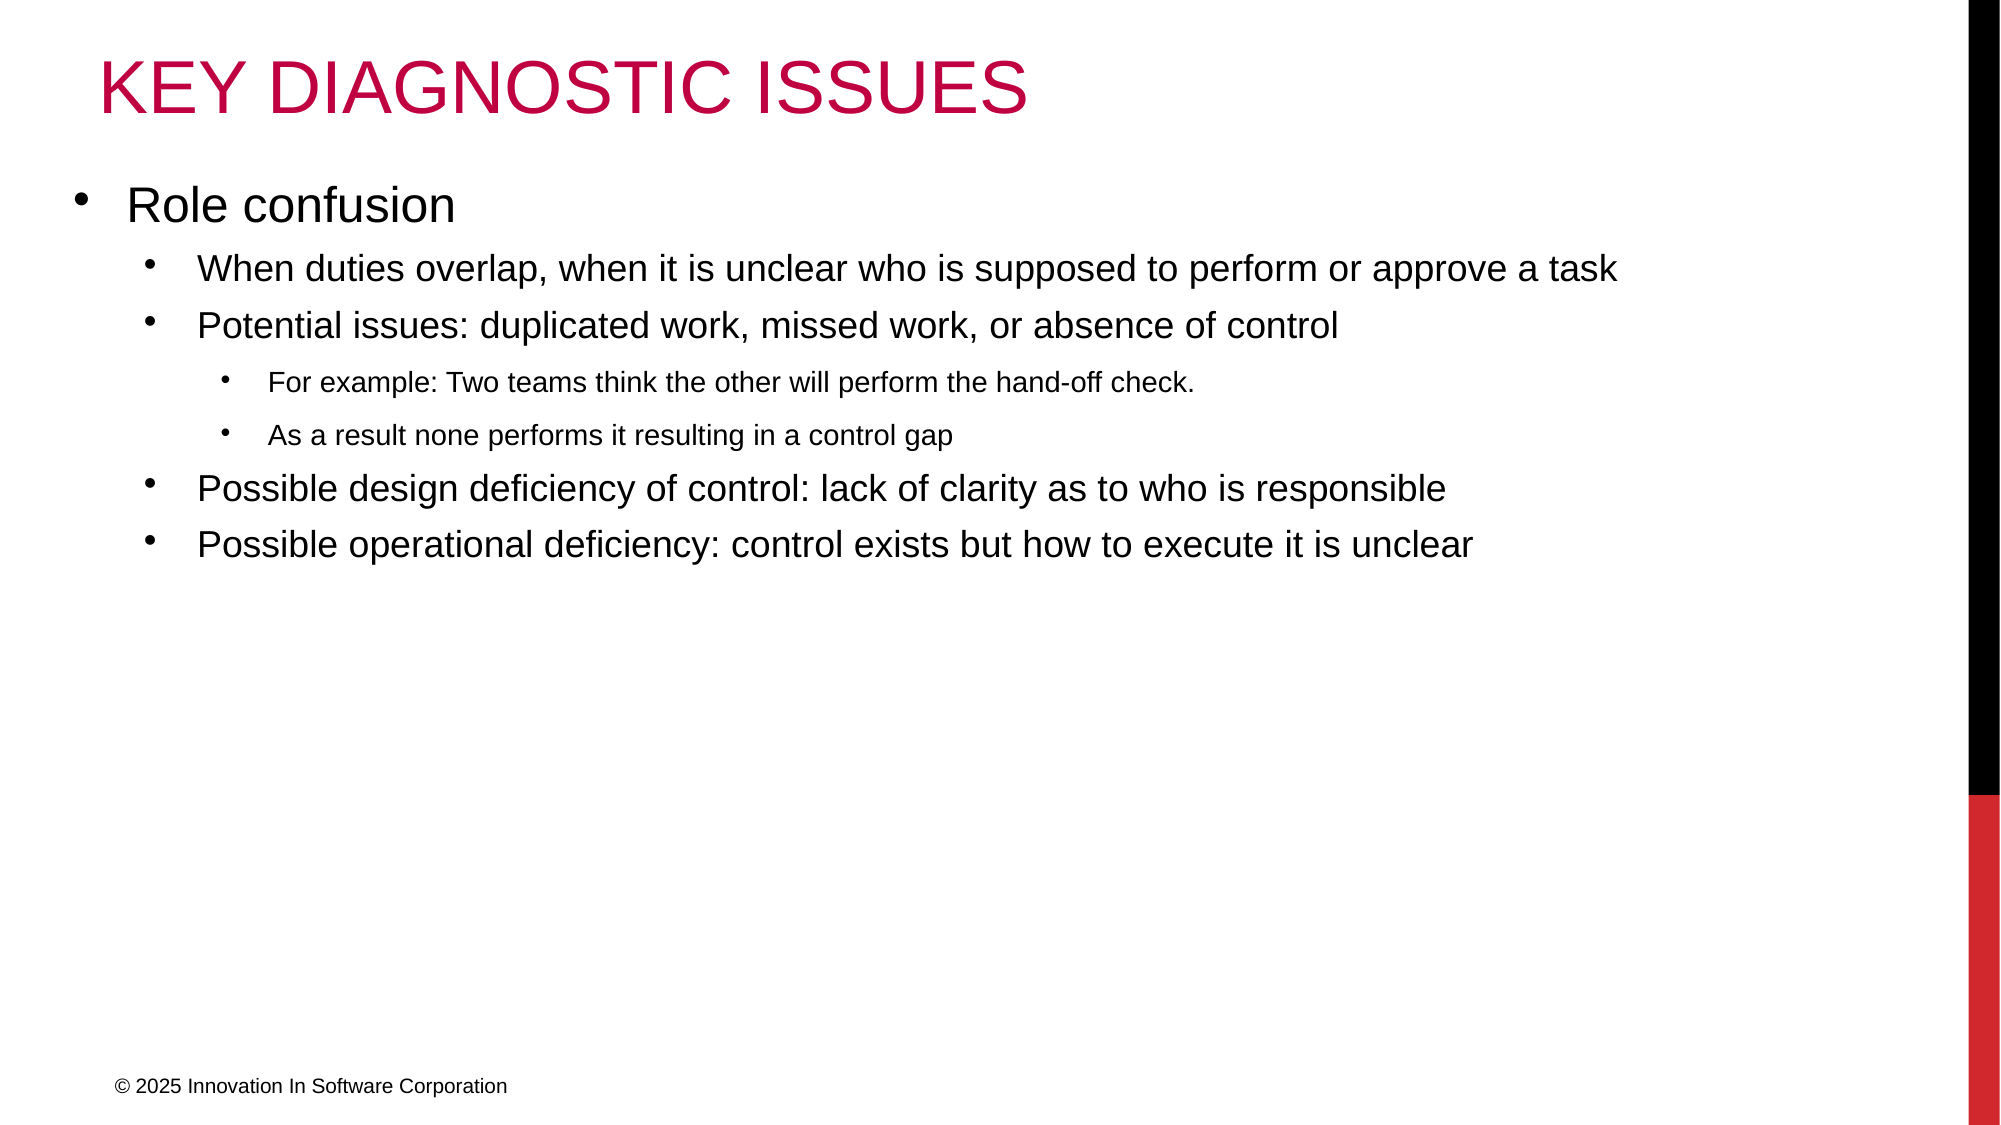

# Key diagnostic issues
Role confusion
When duties overlap, when it is unclear who is supposed to perform or approve a task
Potential issues: duplicated work, missed work, or absence of control
For example: Two teams think the other will perform the hand-off check.
As a result none performs it resulting in a control gap
Possible design deficiency of control: lack of clarity as to who is responsible
Possible operational deficiency: control exists but how to execute it is unclear
© 2025 Innovation In Software Corporation